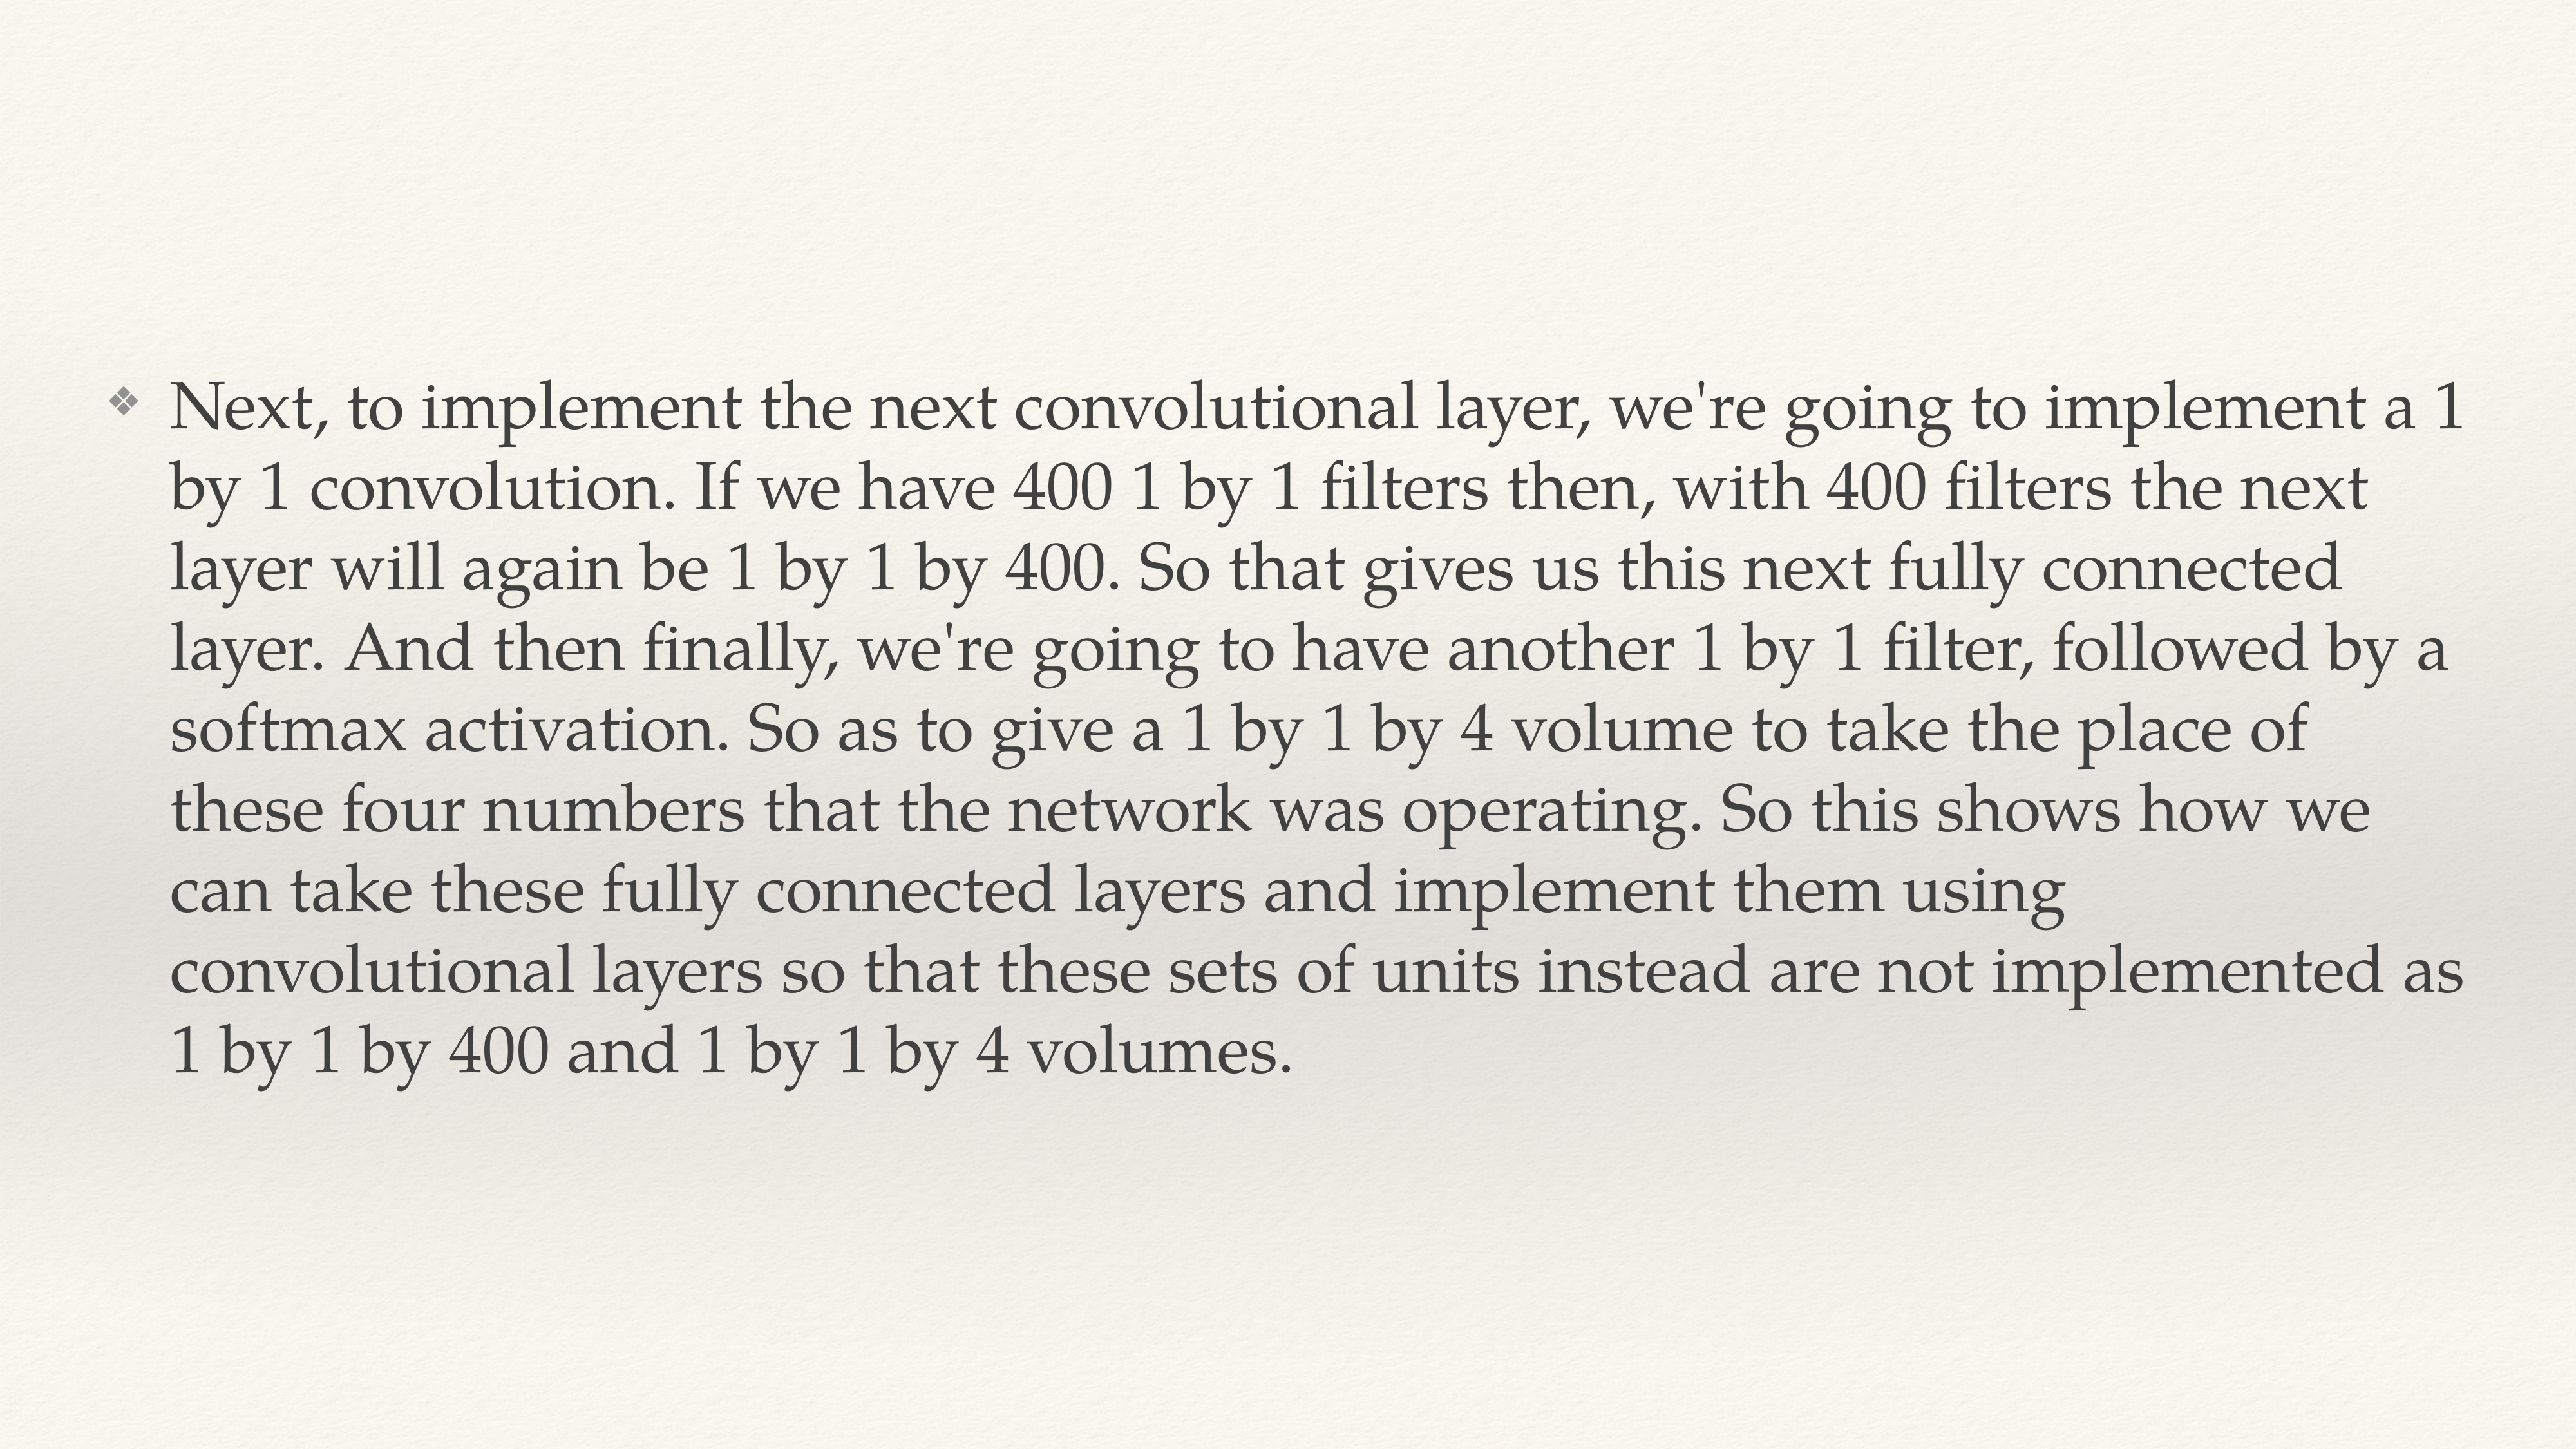

Next, to implement the next convolutional layer, we're going to implement a 1 by 1 convolution. If we have 400 1 by 1 filters then, with 400 filters the next layer will again be 1 by 1 by 400. So that gives us this next fully connected layer. And then finally, we're going to have another 1 by 1 filter, followed by a softmax activation. So as to give a 1 by 1 by 4 volume to take the place of these four numbers that the network was operating. So this shows how we can take these fully connected layers and implement them using convolutional layers so that these sets of units instead are not implemented as 1 by 1 by 400 and 1 by 1 by 4 volumes.